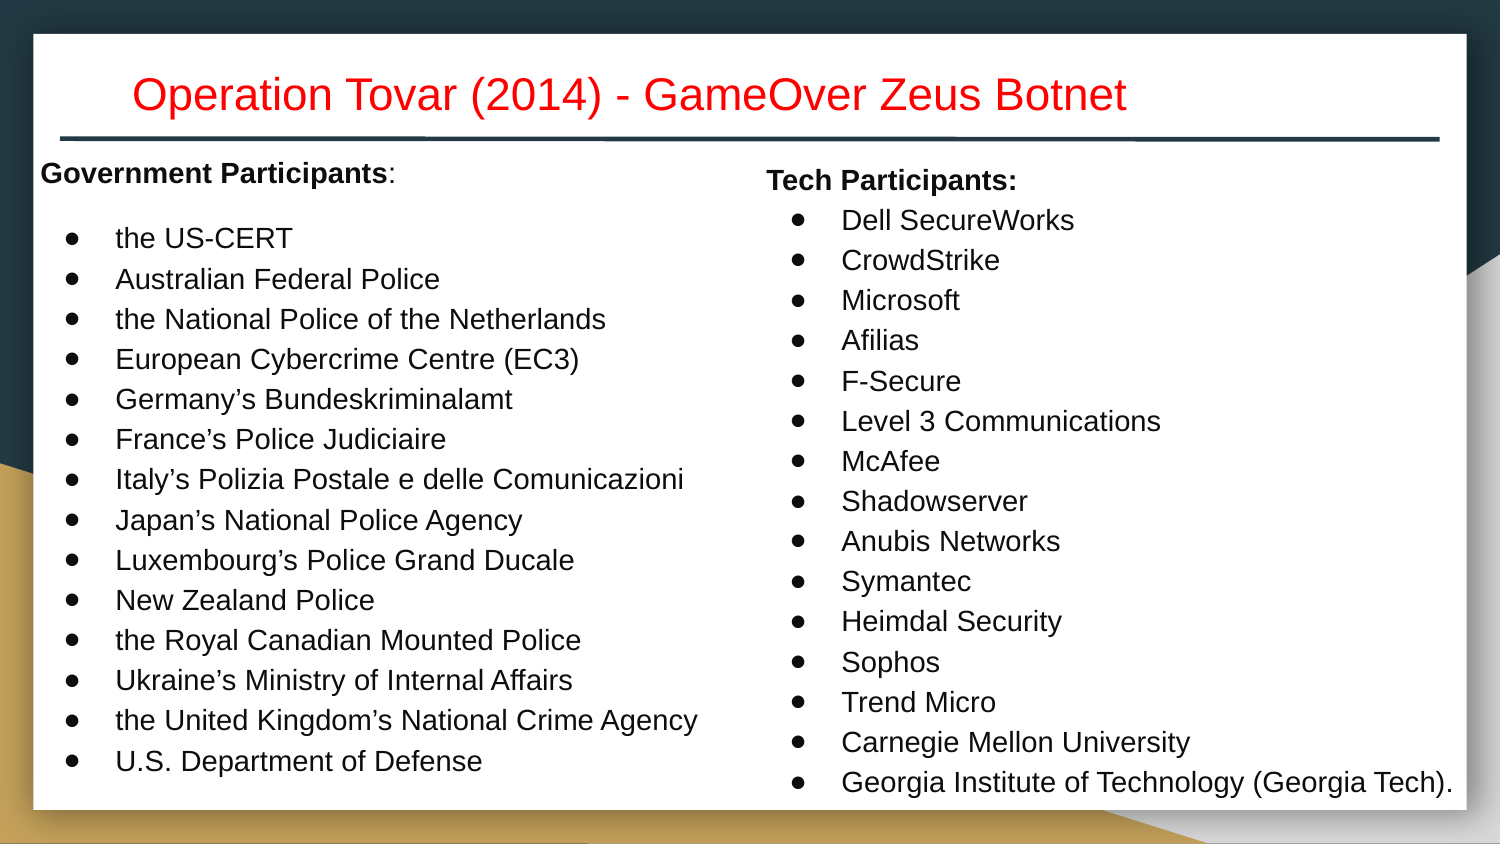

Operation Tovar (2014) - GameOver Zeus Botnet
Government Participants:
the US-CERT
Australian Federal Police
the National Police of the Netherlands
European Cybercrime Centre (EC3)
Germany’s Bundeskriminalamt
France’s Police Judiciaire
Italy’s Polizia Postale e delle Comunicazioni
Japan’s National Police Agency
Luxembourg’s Police Grand Ducale
New Zealand Police
the Royal Canadian Mounted Police
Ukraine’s Ministry of Internal Affairs
the United Kingdom’s National Crime Agency
U.S. Department of Defense
Tech Participants:
Dell SecureWorks
CrowdStrike
Microsoft
Afilias
F-Secure
Level 3 Communications
McAfee
Shadowserver
Anubis Networks
Symantec
Heimdal Security
Sophos
Trend Micro
Carnegie Mellon University
Georgia Institute of Technology (Georgia Tech).